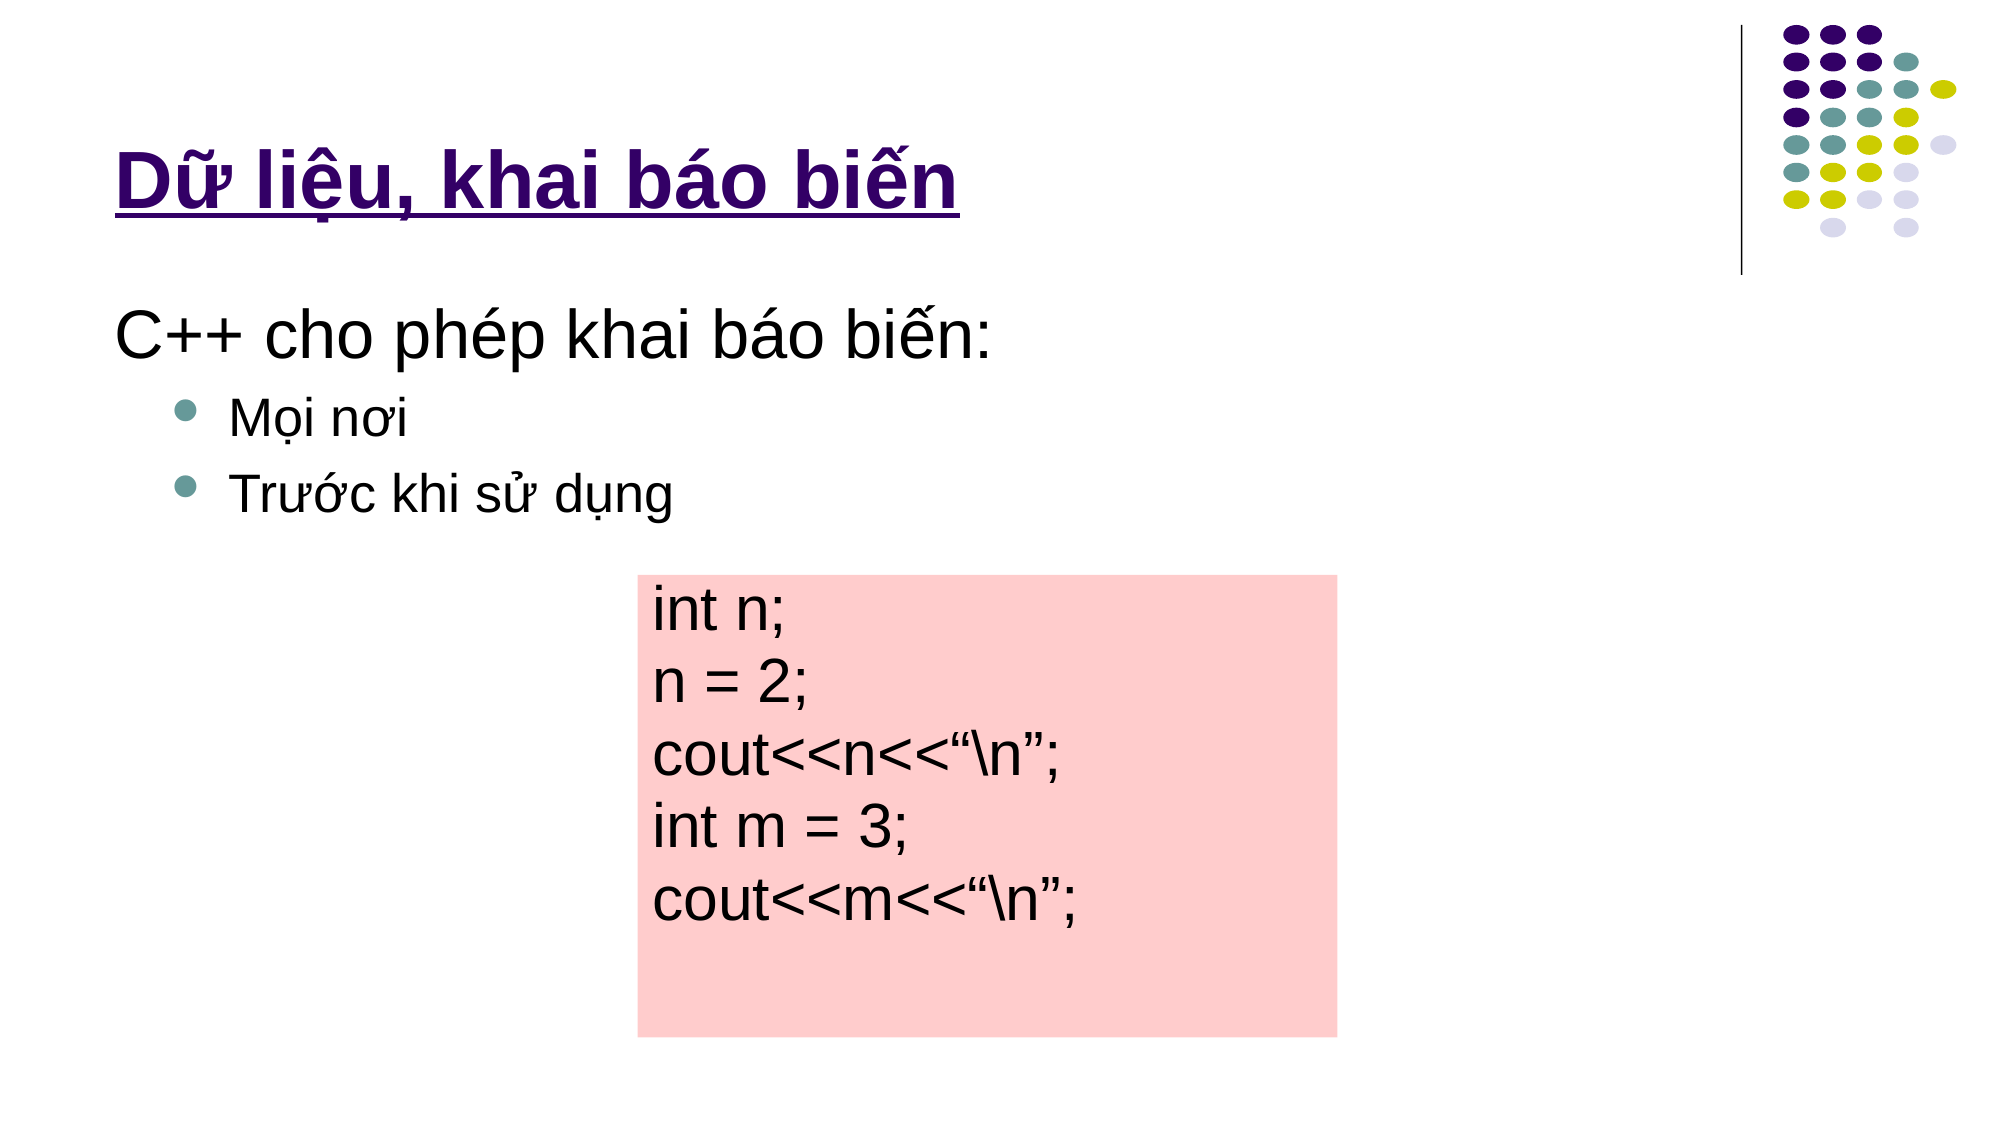

# Dữ liệu, khai báo biến
C++ cho phép khai báo biến:
Mọi nơi
Trước khi sử dụng

int n;
n = 2;
cout<<n<<“\n”;
int m = 3;
cout<<m<<“\n”;